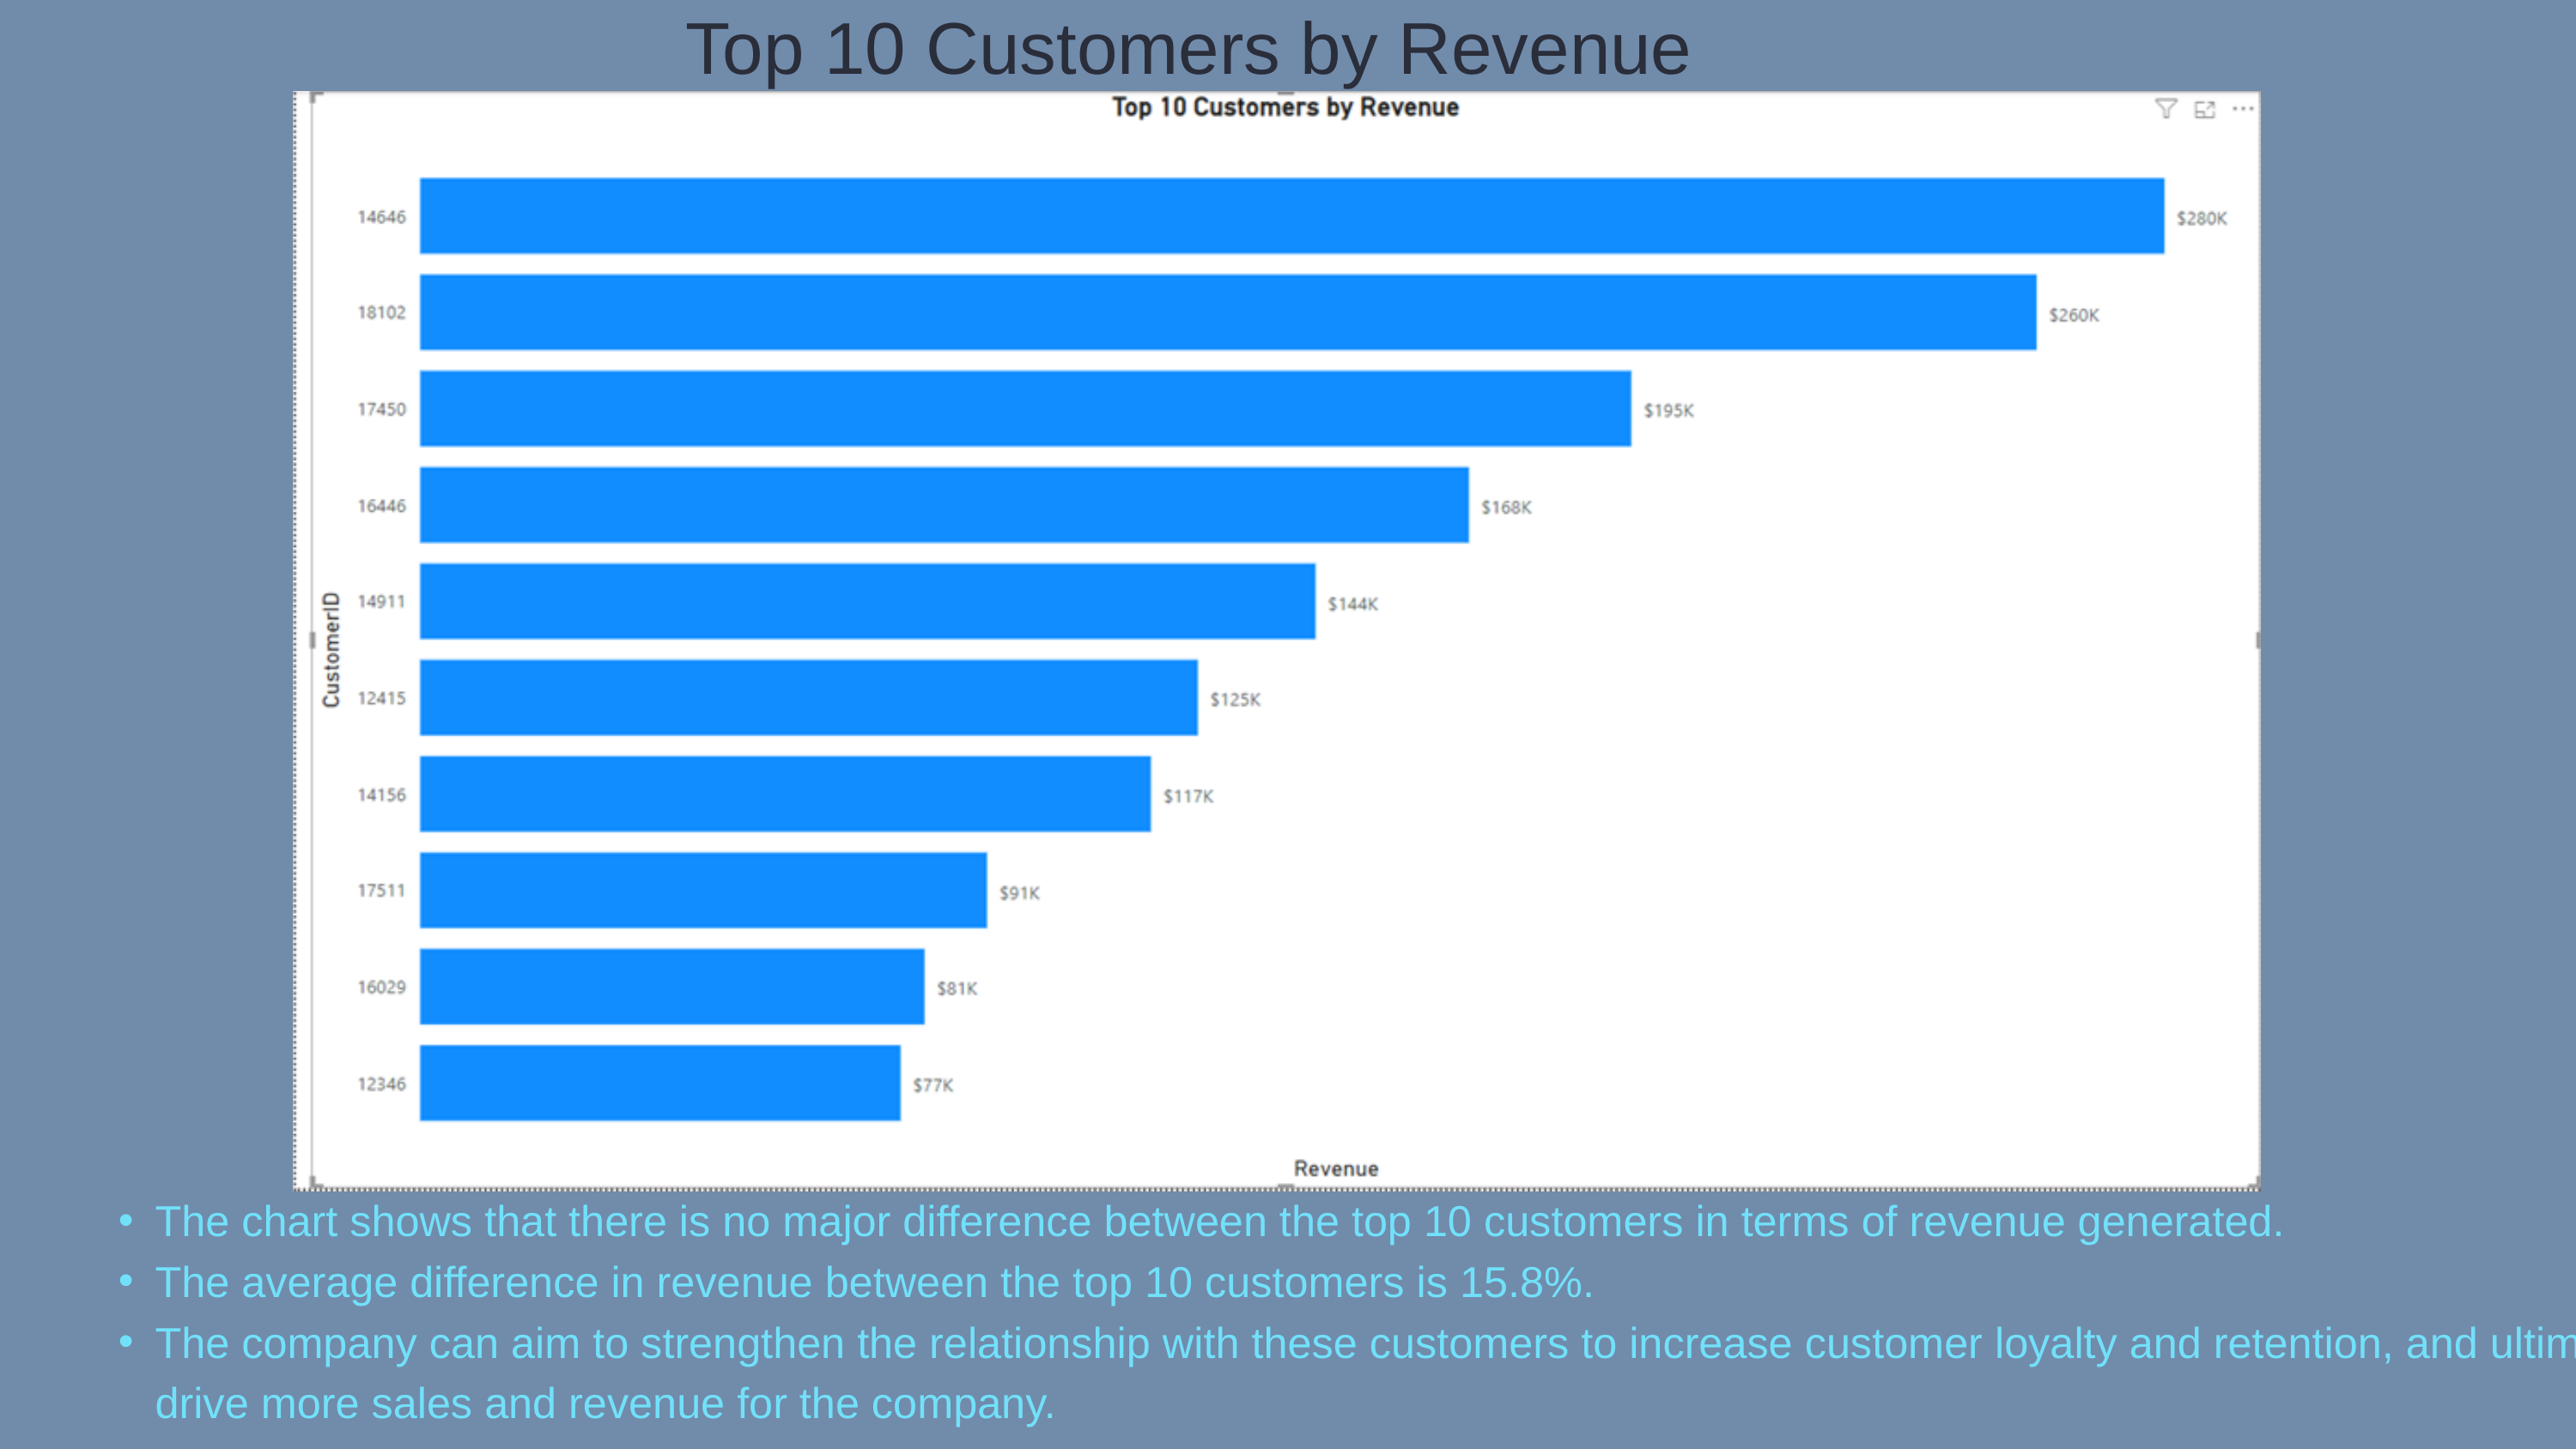

Top 10 Customers by Revenue

The chart shows that there is no major difference between the top 10 customers in terms of revenue generated.
The average difference in revenue between the top 10 customers is 15.8%.
The company can aim to strengthen the relationship with these customers to increase customer loyalty and retention, and ultimately drive more sales and revenue for the company.